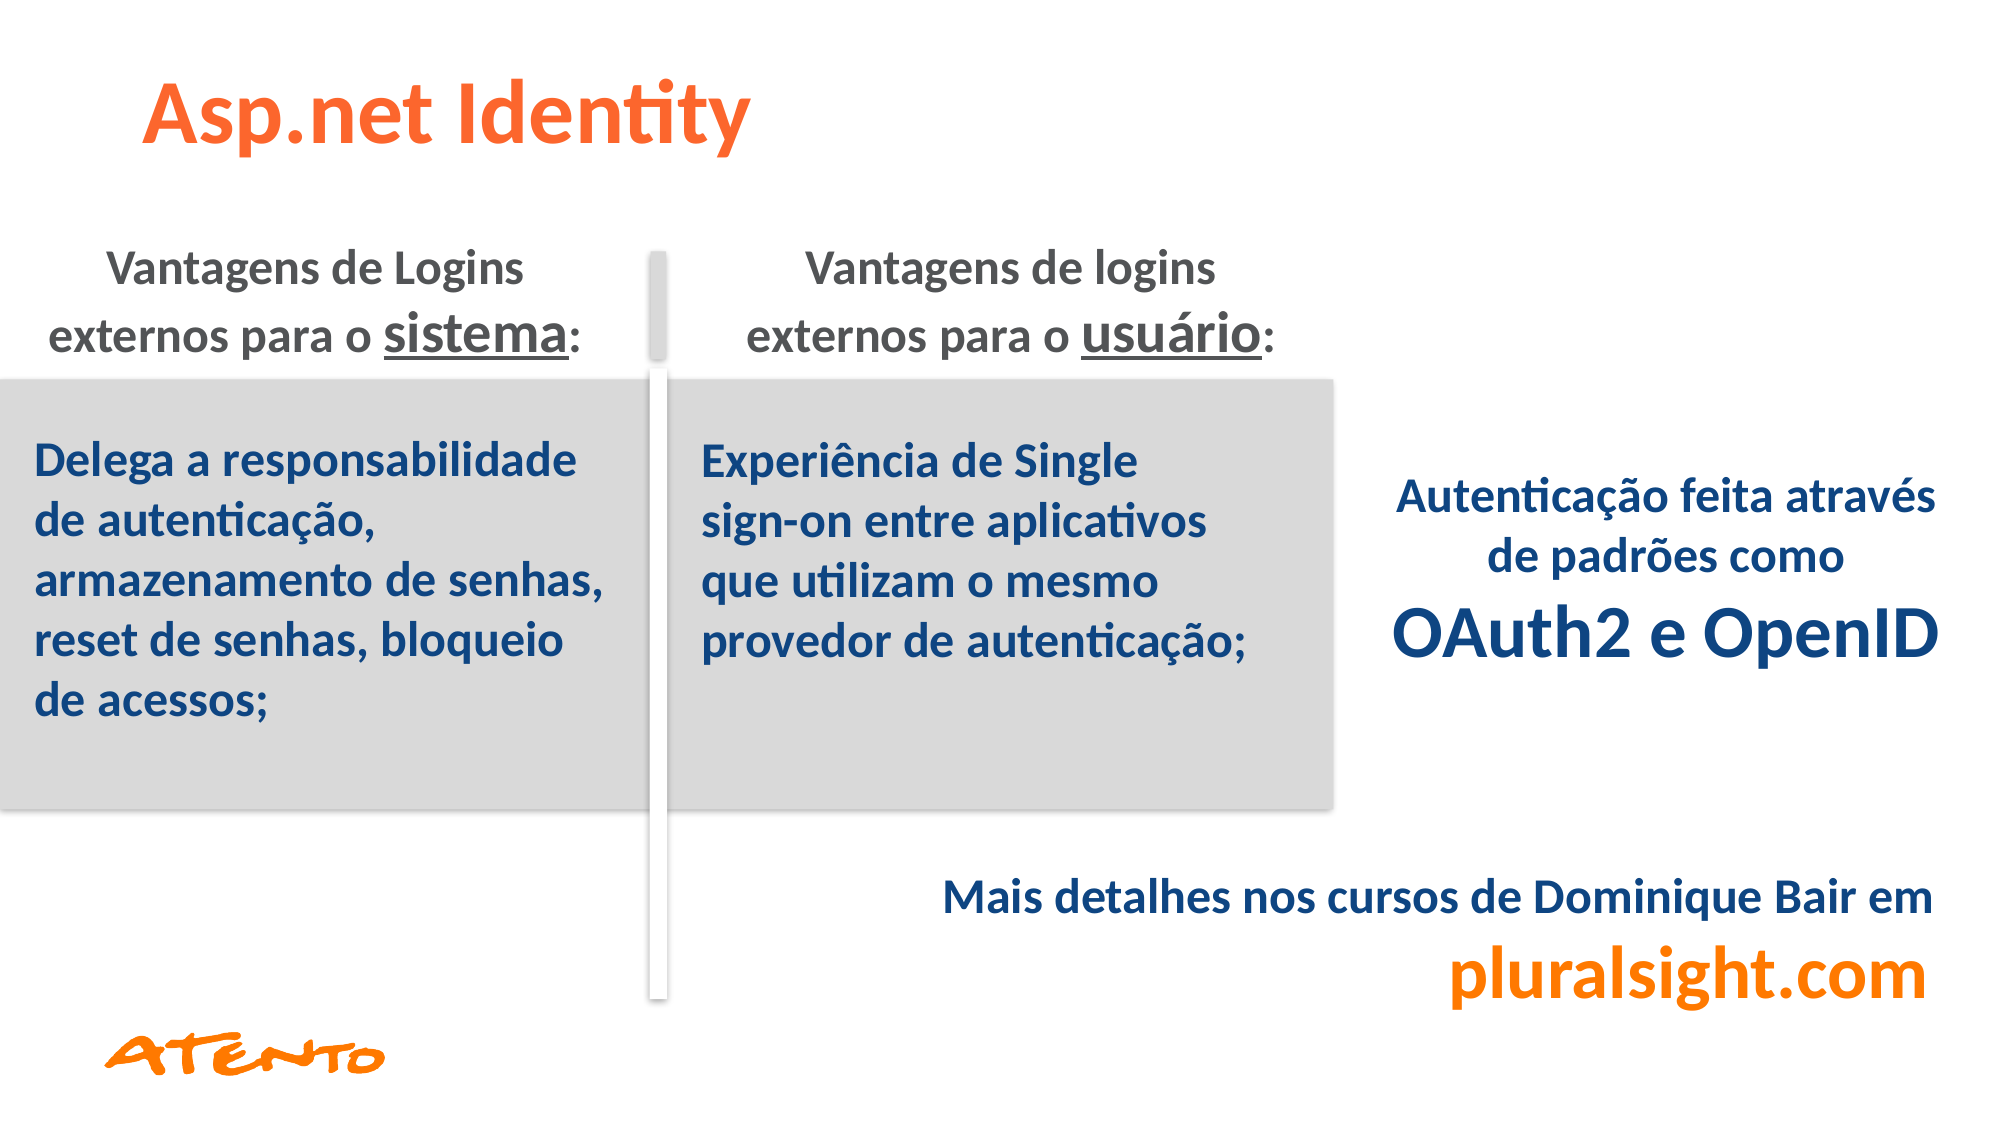

Asp.net Identity
Vantagens de Logins externos para o sistema:
Vantagens de logins externos para o usuário:

Delega a responsabilidade de autenticação, armazenamento de senhas, reset de senhas, bloqueio de acessos;

Experiência de Single
sign-on entre aplicativos que utilizam o mesmo provedor de autenticação;

Autenticação feita através de padrões como
OAuth2 e OpenID
Mais detalhes nos cursos de Dominique Bair em
pluralsight.com